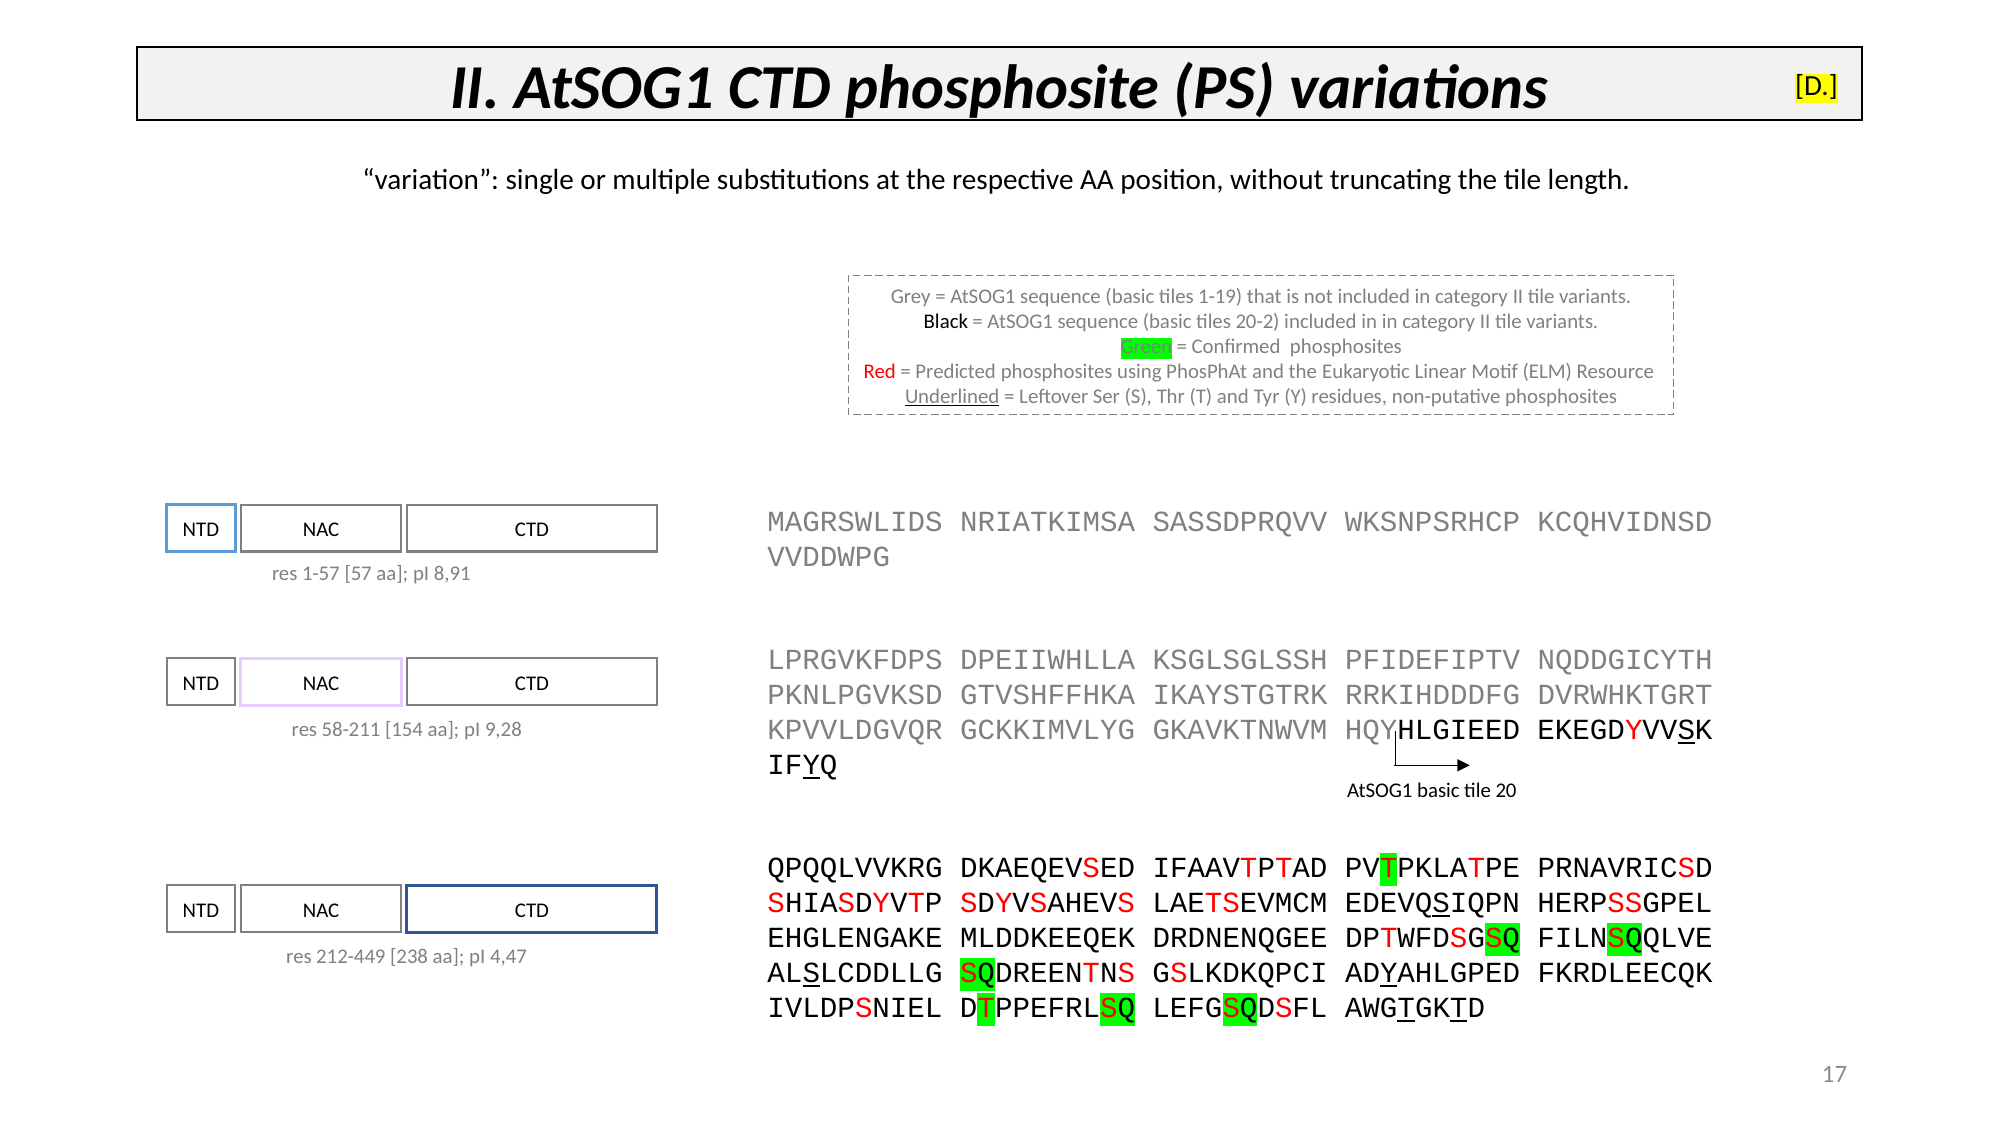

II. AtSOG1 CTD phosphosite (PS) variations
[D.]
“variation”: single or multiple substitutions at the respective AA position, without truncating the tile length.
Grey = AtSOG1 sequence (basic tiles 1-19) that is not included in category II tile variants.
Black = AtSOG1 sequence (basic tiles 20-2) included in in category II tile variants.
Green = Confirmed  phosphosites
Red = Predicted phosphosites using PhosPhAt and the Eukaryotic Linear Motif (ELM) Resource
Underlined = Leftover Ser (S), Thr (T) and Tyr (Y) residues, non-putative phosphosites
MAGRSWLIDS NRIATKIMSA SASSDPRQVV WKSNPSRHCP KCQHVIDNSD
VVDDWPG

LPRGVKFDPS DPEIIWHLLA KSGLSGLSSH PFIDEFIPTV NQDDGICYTH
PKNLPGVKSD GTVSHFFHKA IKAYSTGTRK RRKIHDDDFG DVRWHKTGRT
KPVVLDGVQR GCKKIMVLYG GKAVKTNWVM HQYHLGIEED EKEGDYVVSK
IFYQ

QPQQLVVKRG DKAEQEVSED IFAAVTPTAD PVTPKLATPE PRNAVRICSD
SHIASDYVTP SDYVSAHEVS LAETSEVMCM EDEVQSIQPN HERPSSGPEL
EHGLENGAKE MLDDKEEQEK DRDNENQGEE DPTWFDSGSQ FILNSQQLVE
ALSLCDDLLG SQDREENTNS GSLKDKQPCI ADYAHLGPED FKRDLEECQK
IVLDPSNIEL DTPPEFRLSQ LEFGSQDSFL AWGTGKTD
AtSOG1 basic tile 20
NTD
NAC
CTD
res 1-57 [57 aa]; pI 8,91
NTD
NAC
CTD
res 58-211 [154 aa]; pI 9,28
NTD
NAC
CTD
res 212-449 [238 aa]; pI 4,47
17